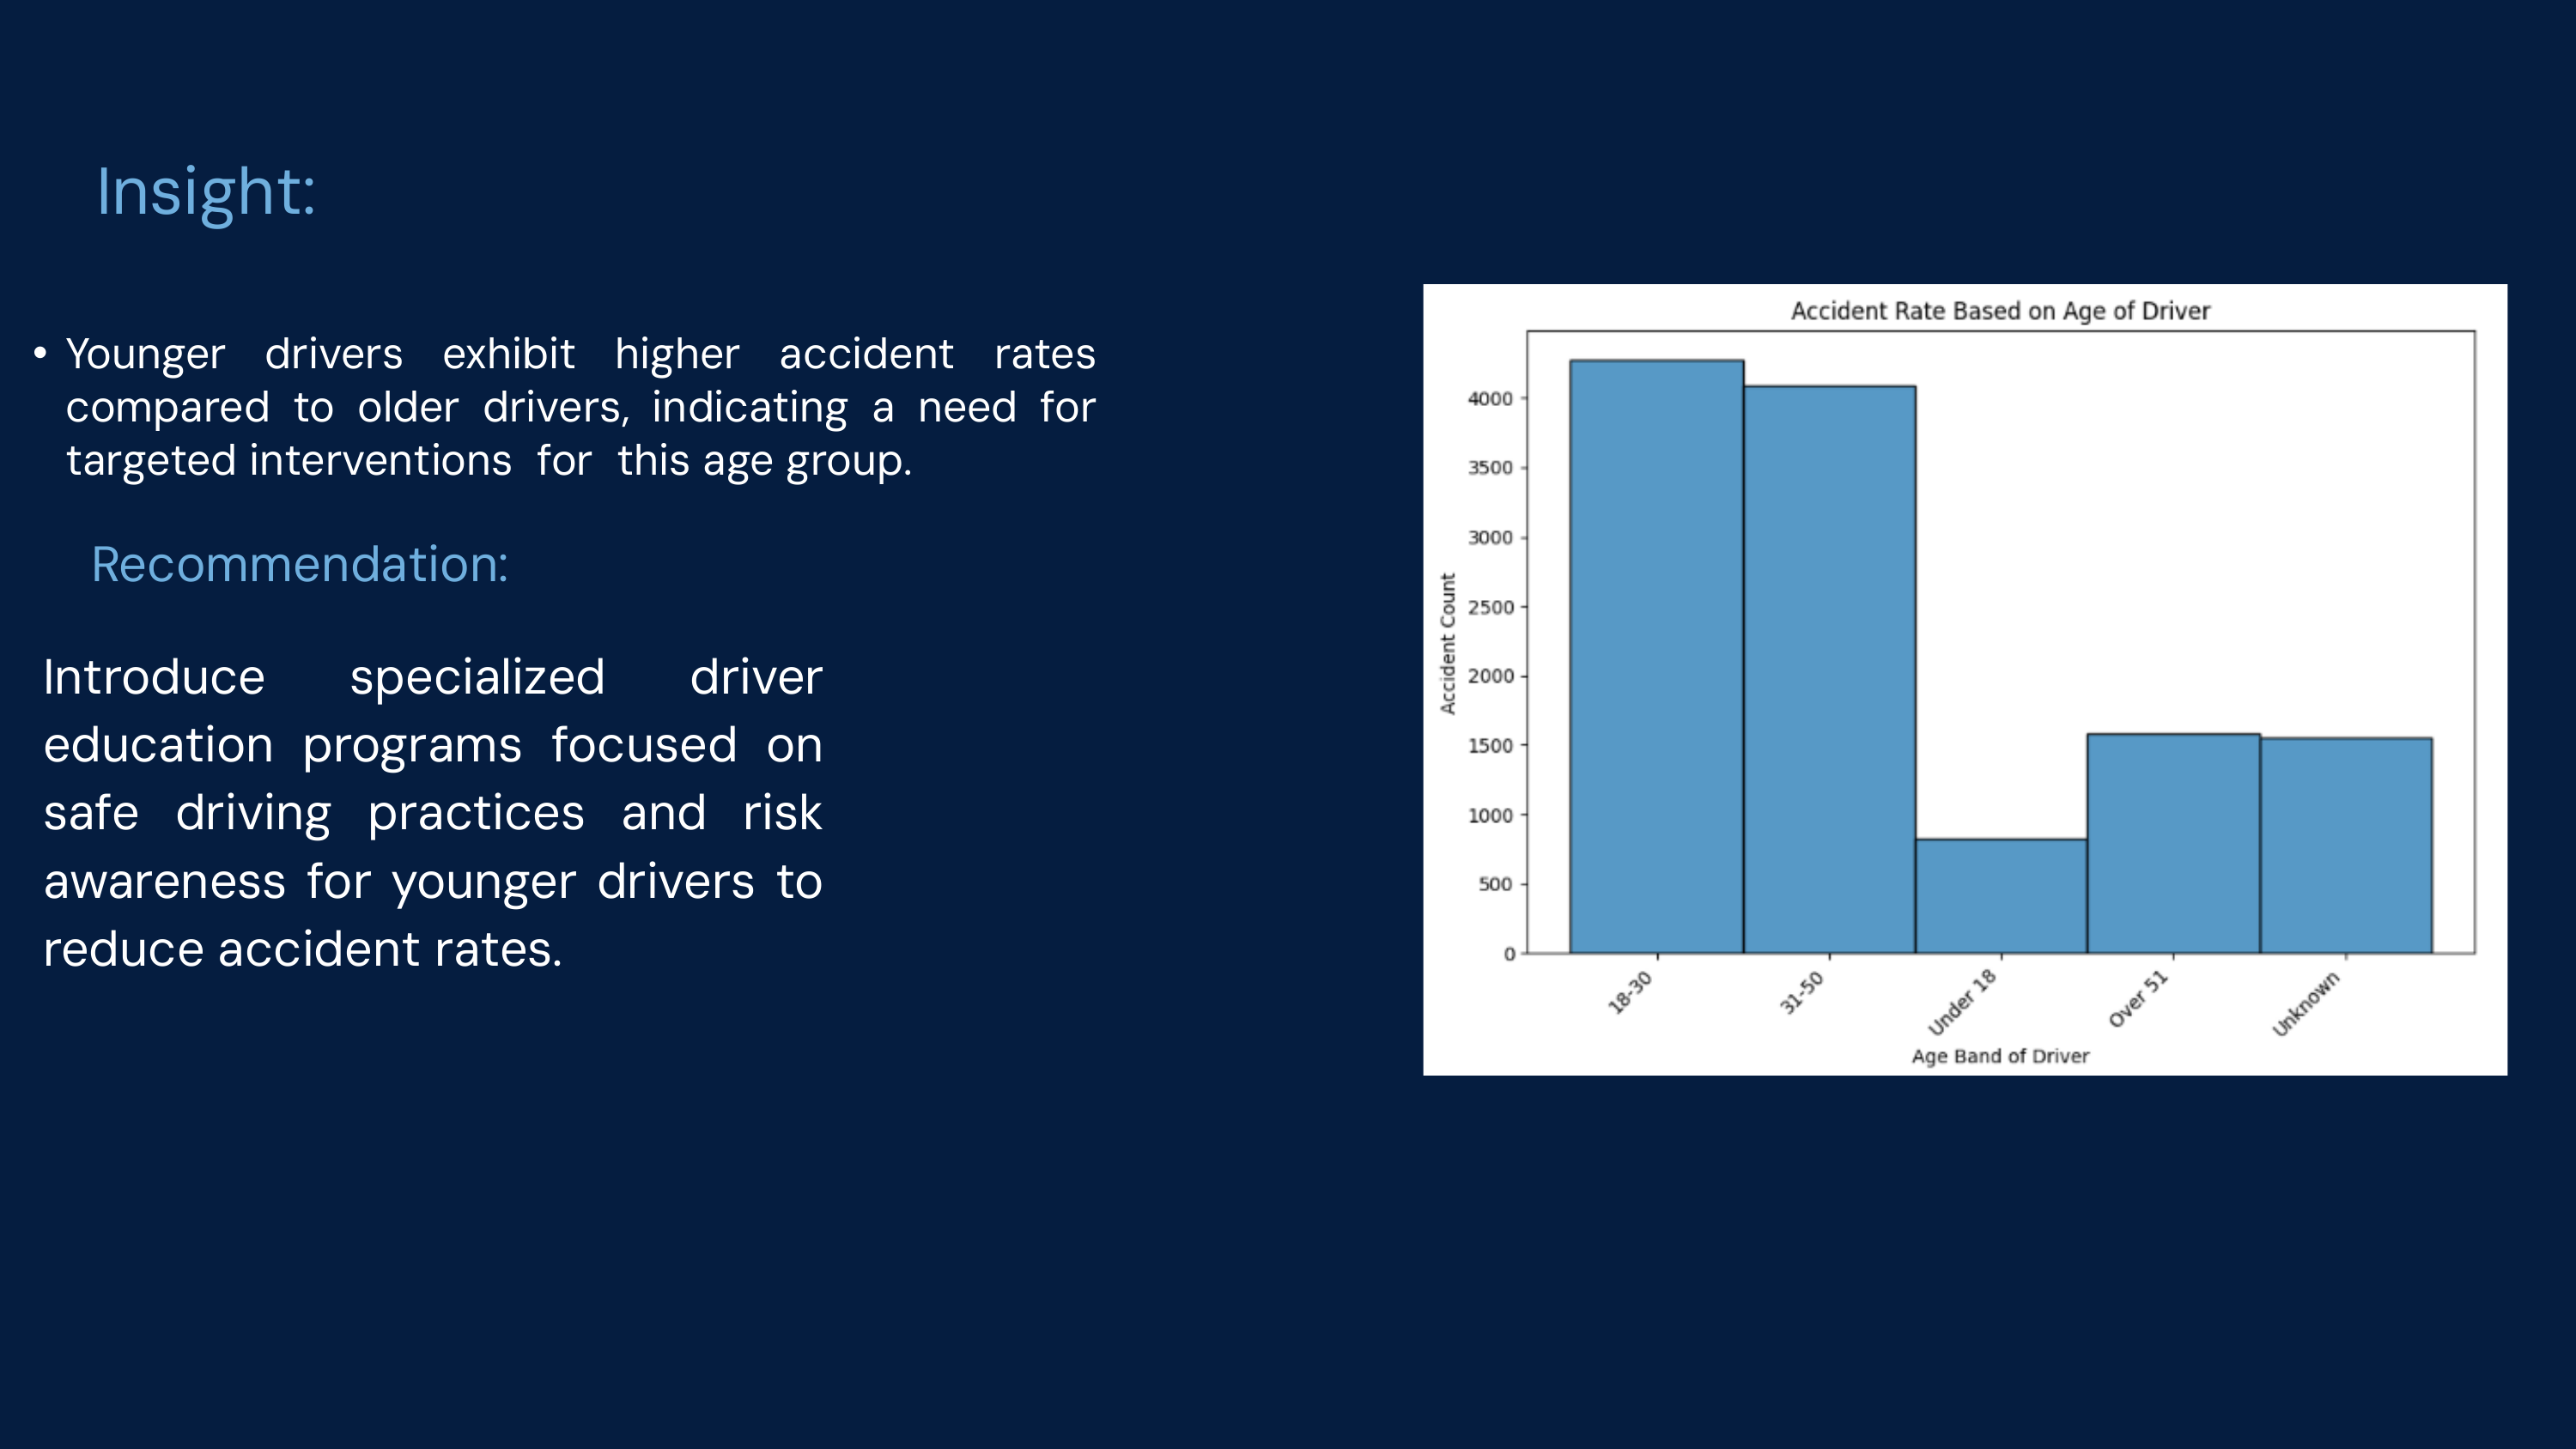

Insight:

Younger drivers exhibit higher accident rates compared to older drivers, indicating a need for targeted interventions  for  this age group.
Recommendation:
Introduce specialized driver education programs focused on safe driving practices and risk awareness for younger drivers to reduce accident rates.